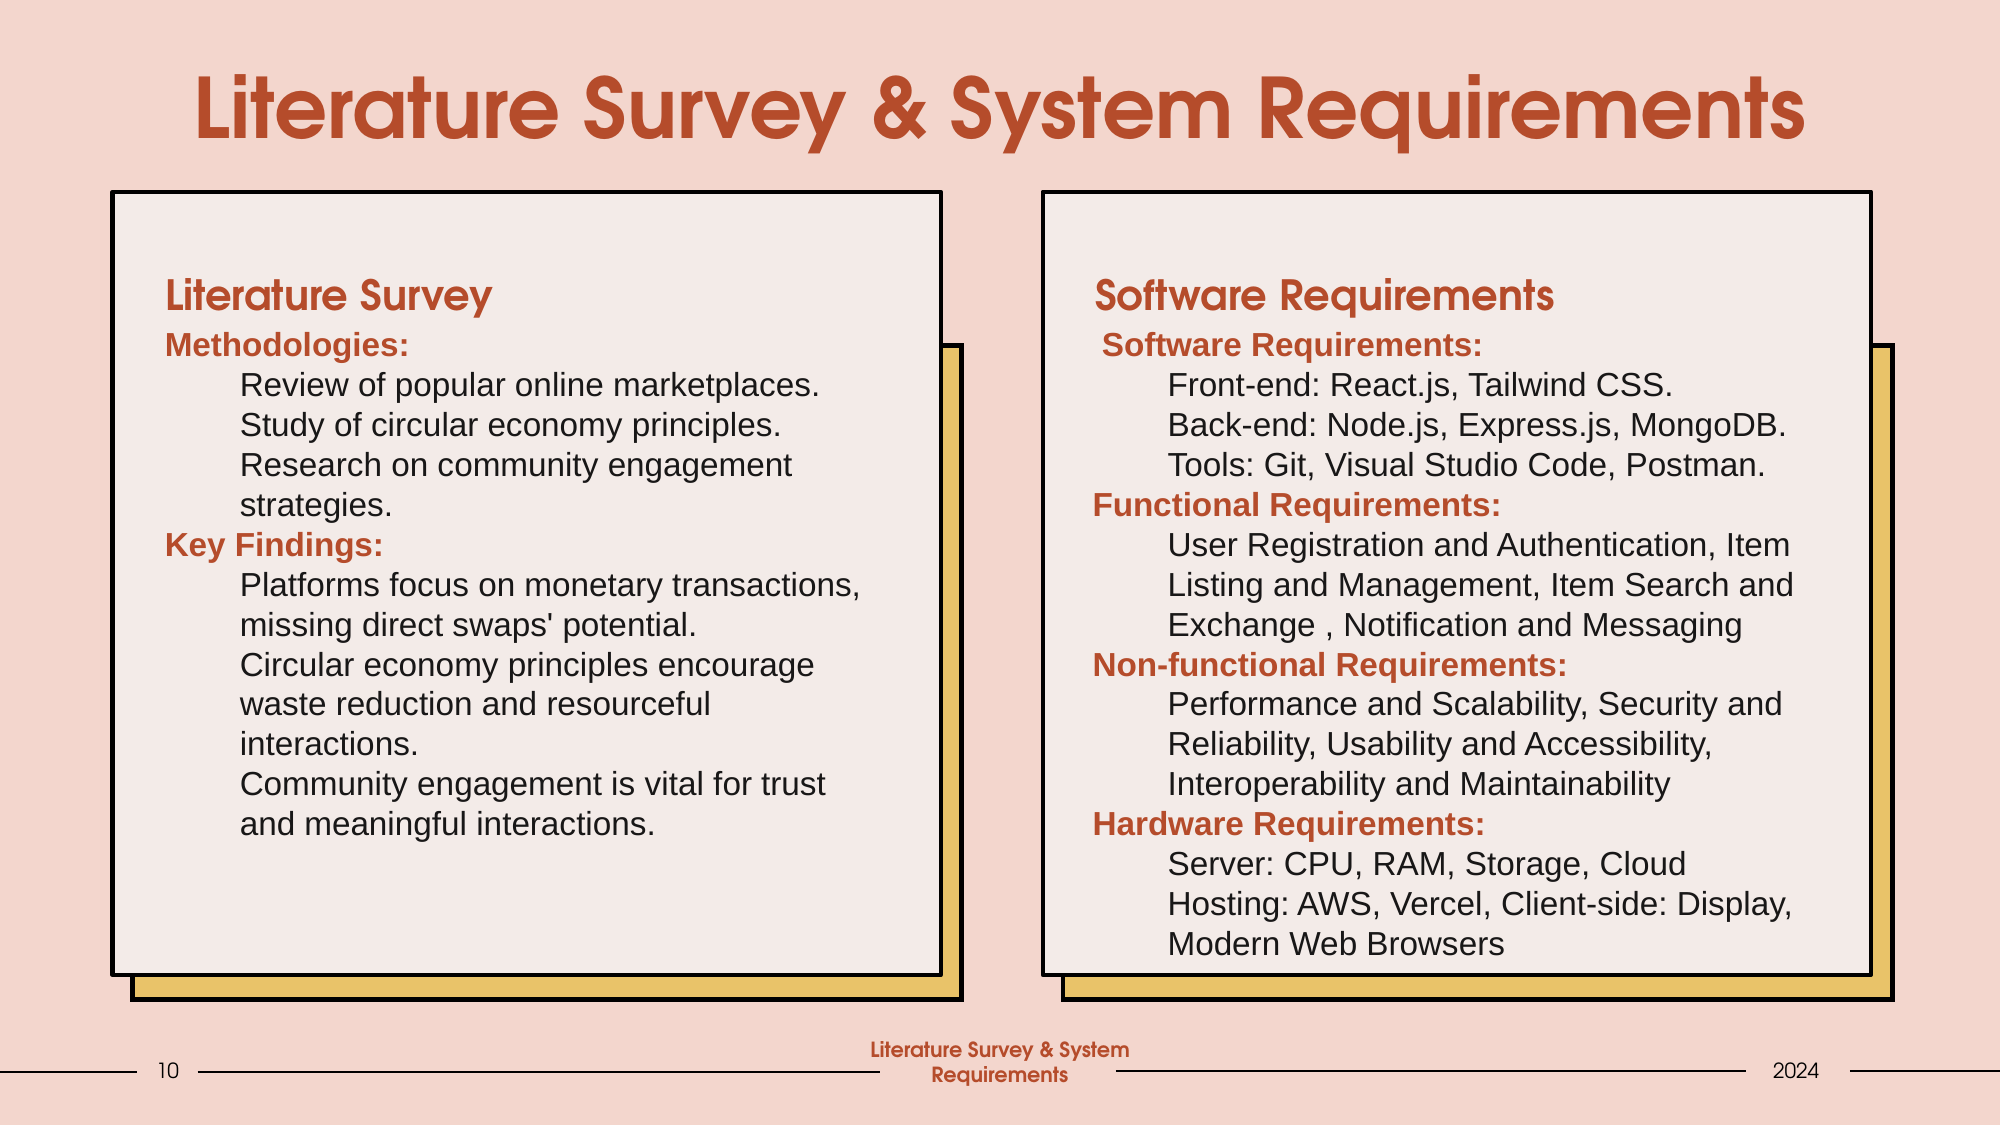

# Literature Survey & System Requirements
Literature Survey
Software Requirements

Methodologies:
Review of popular online marketplaces.
Study of circular economy principles.
Research on community engagement strategies.
Key Findings:
Platforms focus on monetary transactions, missing direct swaps' potential.
Circular economy principles encourage waste reduction and resourceful interactions.
Community engagement is vital for trust and meaningful interactions.
 Software Requirements:
Front-end: React.js, Tailwind CSS.
Back-end: Node.js, Express.js, MongoDB.
Tools: Git, Visual Studio Code, Postman.
Functional Requirements:
User Registration and Authentication, Item Listing and Management, Item Search and Exchange , Notification and Messaging
Non-functional Requirements:
Performance and Scalability, Security and Reliability, Usability and Accessibility, Interoperability and Maintainability
Hardware Requirements:
Server: CPU, RAM, Storage, Cloud Hosting: AWS, Vercel, Client-side: Display, Modern Web Browsers

Literature Survey & System Requirements
10
2024